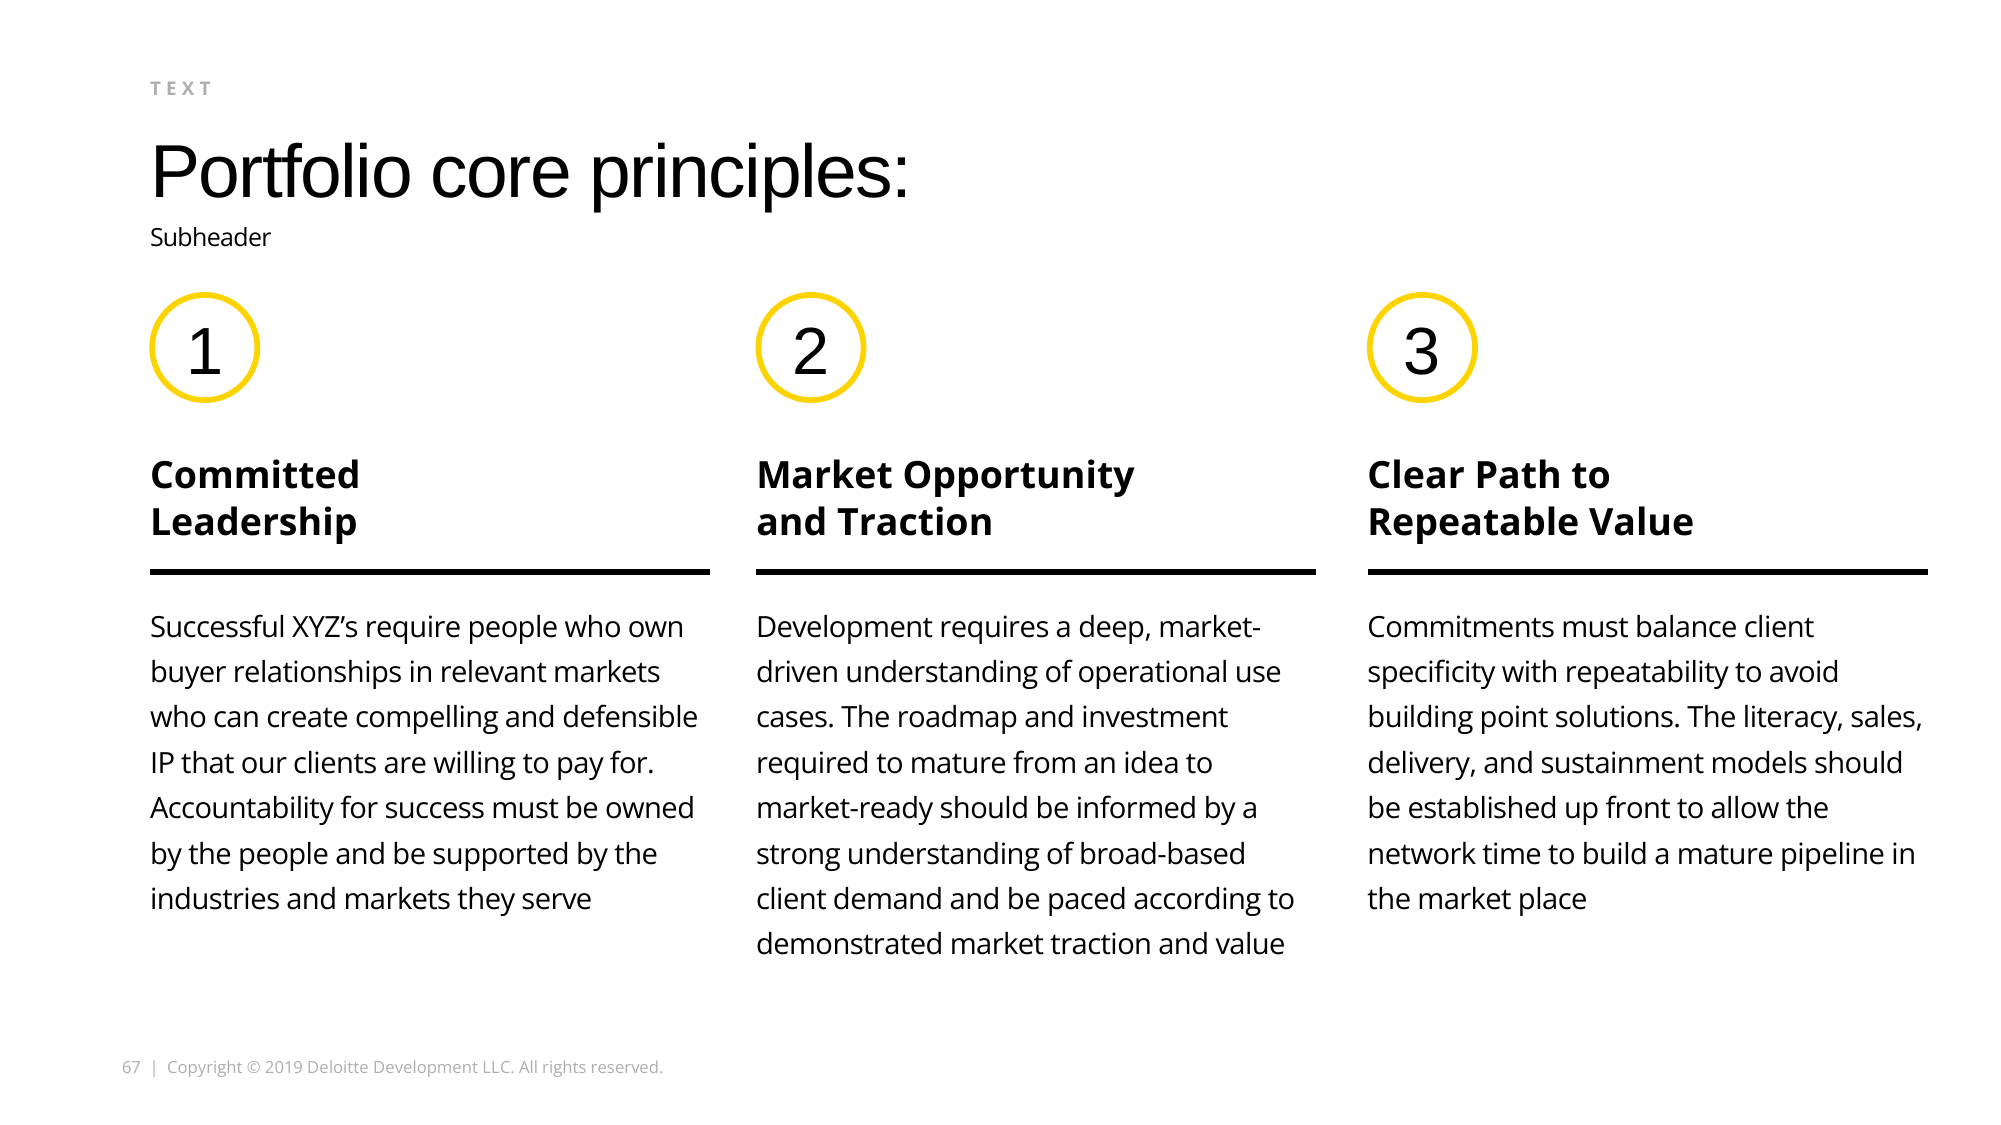

text
# Portfolio core principles:
Subheader
1
2
3
Committed Leadership
Market Opportunity and Traction
Clear Path to Repeatable Value
Successful XYZ’s require people who own buyer relationships in relevant markets who can create compelling and defensible IP that our clients are willing to pay for. Accountability for success must be owned by the people and be supported by the industries and markets they serve
Development requires a deep, market-driven understanding of operational use cases. The roadmap and investment required to mature from an idea to market-ready should be informed by a strong understanding of broad-based client demand and be paced according to demonstrated market traction and value
Commitments must balance client specificity with repeatability to avoid building point solutions. The literacy, sales, delivery, and sustainment models should be established up front to allow the network time to build a mature pipeline in the market place